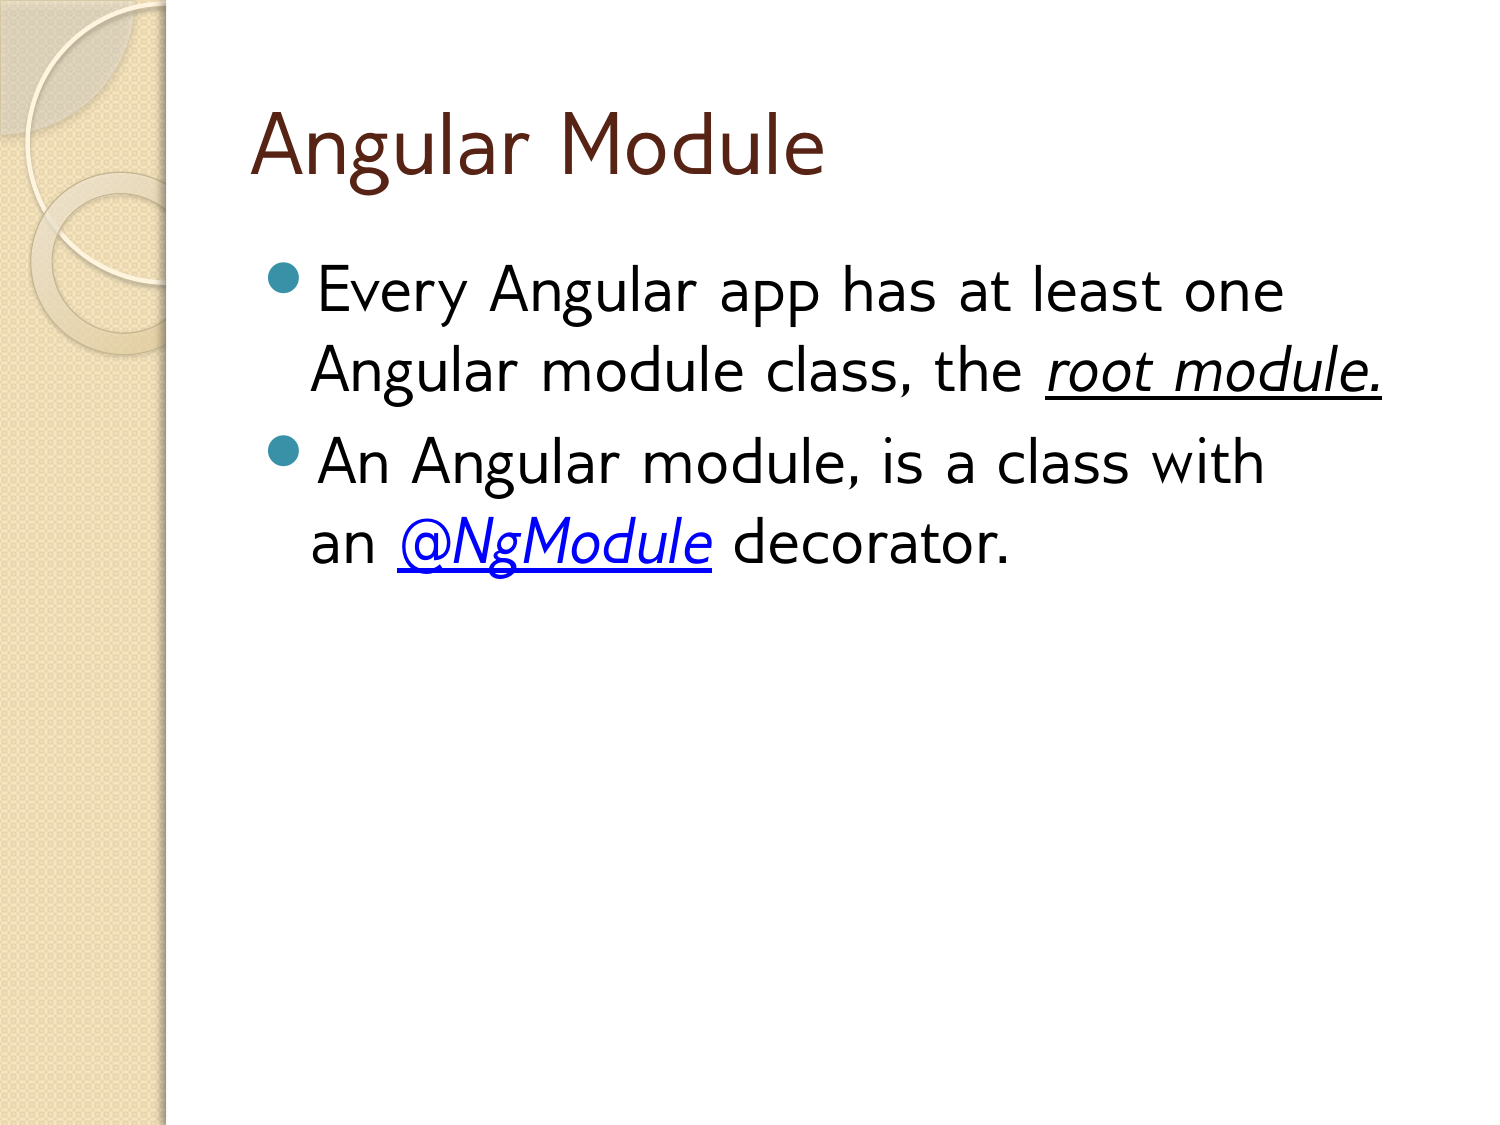

# Angular Module
Every Angular app has at least one Angular module class, the root module.
An Angular module, is a class with an @NgModule decorator.